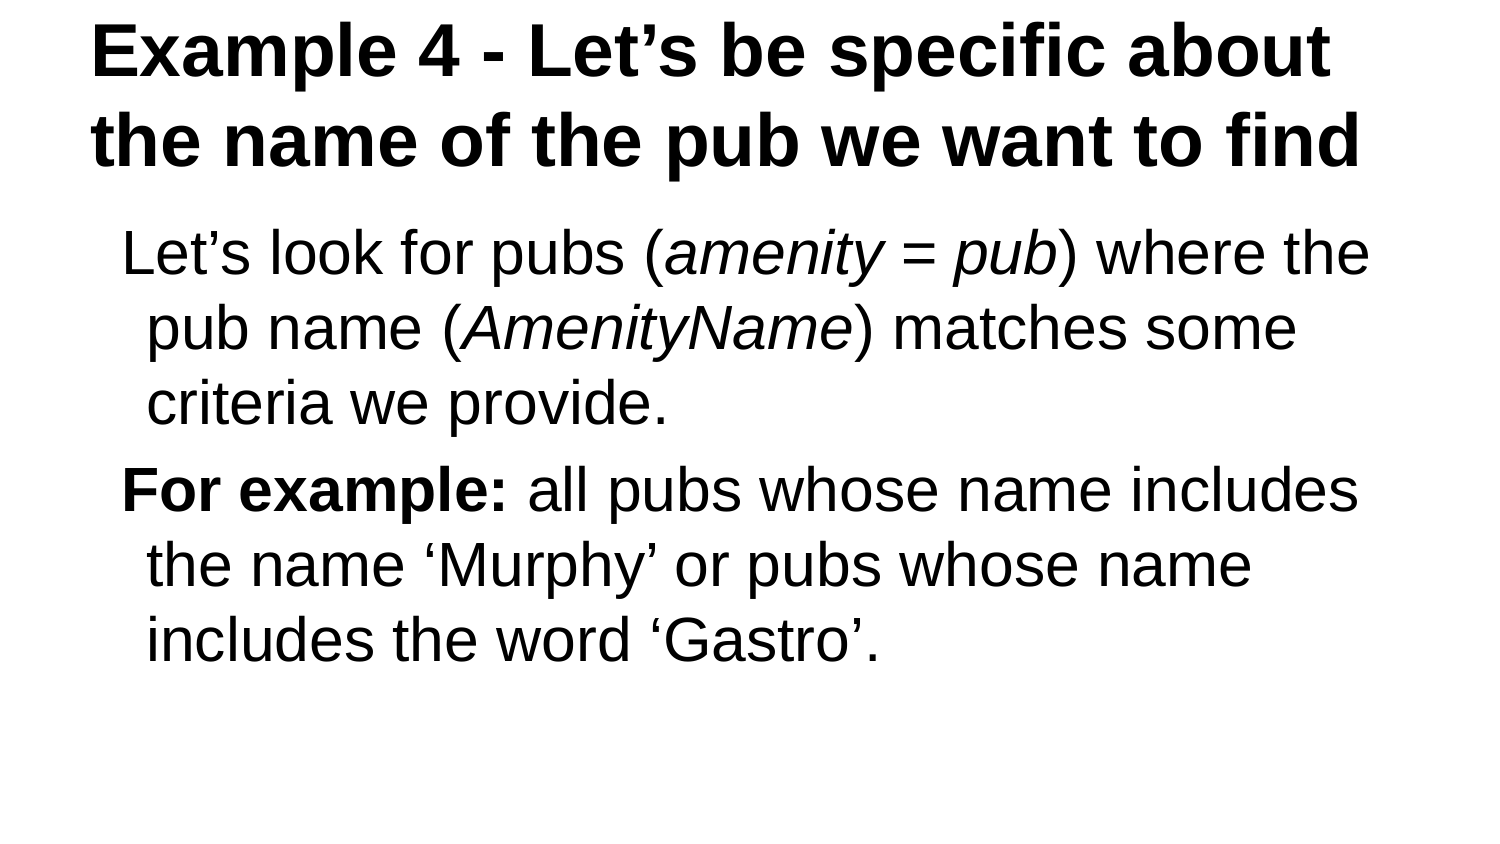

# Example 4 - Let’s be specific about the name of the pub we want to find
Let’s look for pubs (amenity = pub) where the pub name (AmenityName) matches some criteria we provide.
For example: all pubs whose name includes the name ‘Murphy’ or pubs whose name includes the word ‘Gastro’.